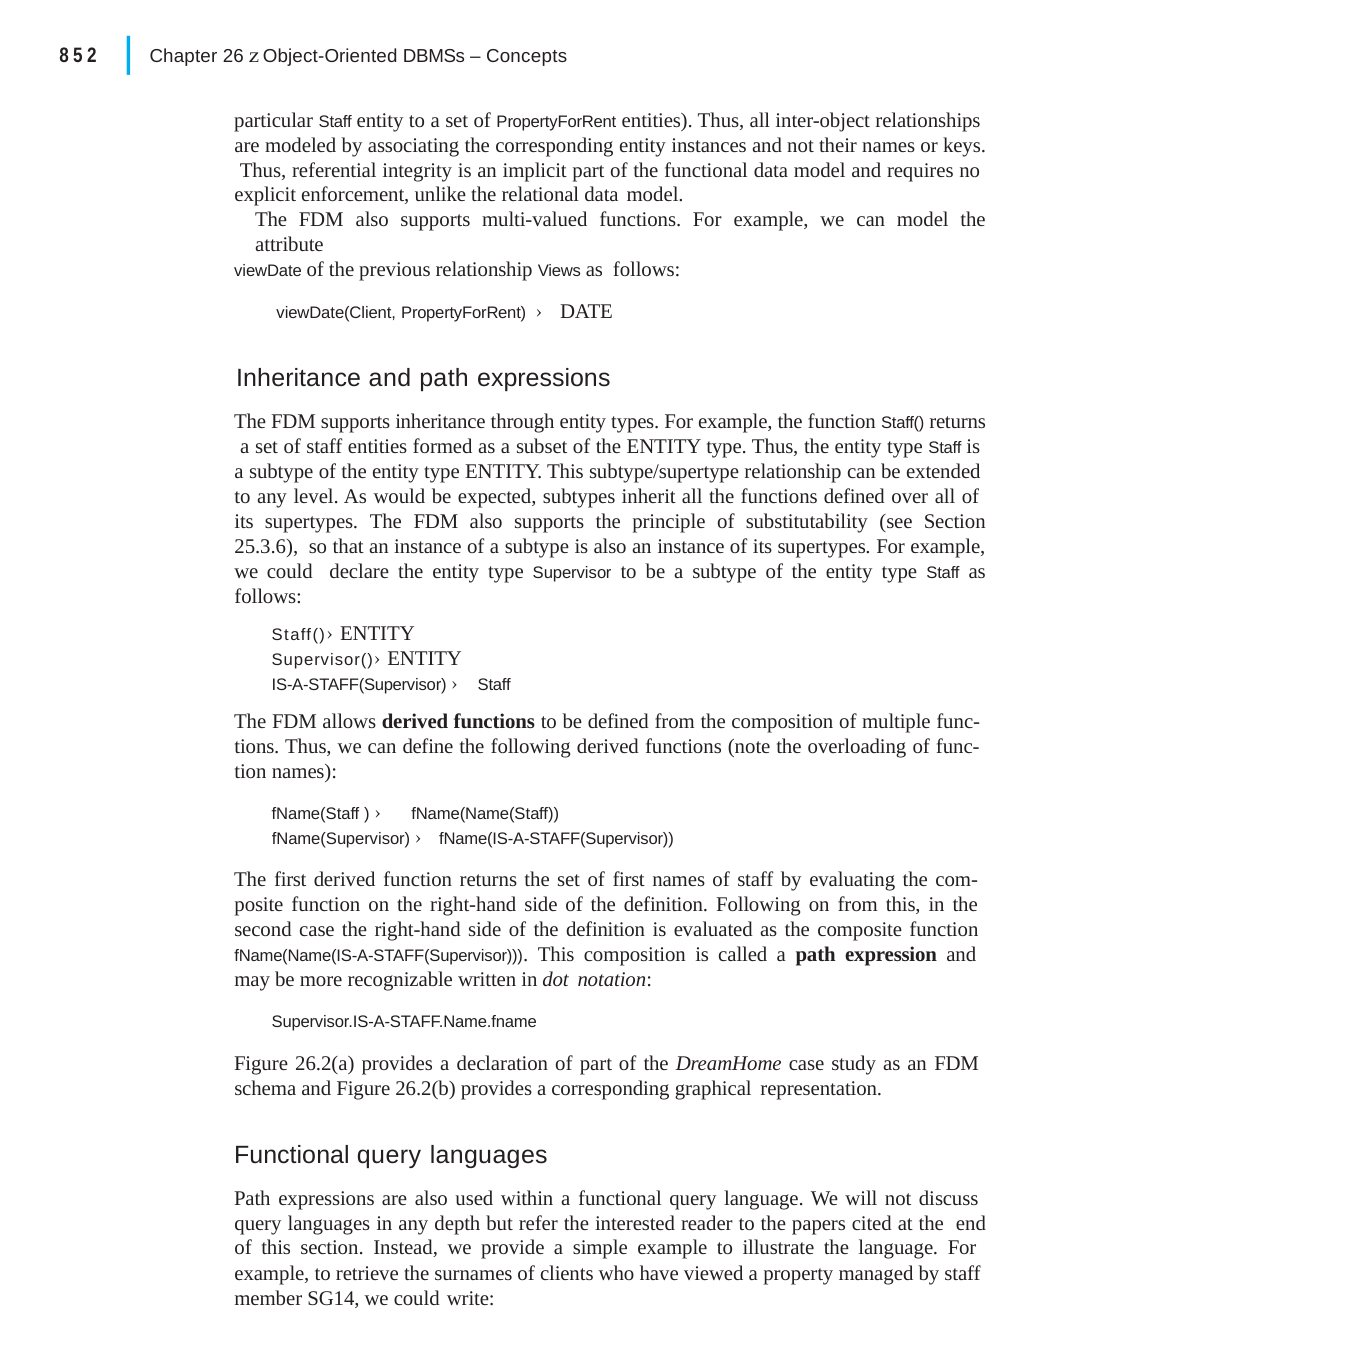

|
852
Chapter 26 z Object-Oriented DBMSs – Concepts
particular Staff entity to a set of PropertyForRent entities). Thus, all inter-object relationships  are modeled by associating the corresponding entity instances and not their names or keys.  Thus, referential integrity is an implicit part of the functional data model and requires no  explicit enforcement, unlike the relational data model.
The FDM also supports multi-valued functions. For example, we can model the attribute
viewDate of the previous relationship Views as follows:
viewDate(Client, PropertyForRent)  › DATE

Inheritance and path expressions
The FDM supports inheritance through entity types. For example, the function Staff() returns  a set of staff entities formed as a subset of the ENTITY type. Thus, the entity type Staff is  a subtype of the entity type ENTITY. This subtype/supertype relationship can be extended  to any level. As would be expected, subtypes inherit all the functions defined over all of  its supertypes. The FDM also supports the principle of substitutability (see Section 25.3.6),  so that an instance of a subtype is also an instance of its supertypes. For example, we could  declare the entity type Supervisor to be a subtype of the entity type Staff as follows:
Staff()› ENTITY
Supervisor()› ENTITY
IS-A-STAFF(Supervisor) › Staff
The FDM allows derived functions to be defined from the composition of multiple func-  tions. Thus, we can define the following derived functions (note the overloading of func-  tion names):
fName(Staff ) › fName(Name(Staff))  fName(Supervisor) › fName(IS-A-STAFF(Supervisor))
The first derived function returns the set of first names of staff by evaluating the com-  posite function on the right-hand side of the definition. Following on from this, in the  second case the right-hand side of the definition is evaluated as the composite function  fName(Name(IS-A-STAFF(Supervisor))). This composition is called a path expression and  may be more recognizable written in dot notation:
Supervisor.IS-A-STAFF.Name.fname

Figure 26.2(a) provides a declaration of part of the DreamHome case study as an FDM  schema and Figure 26.2(b) provides a corresponding graphical representation.

Functional query languages
Path expressions are also used within a functional query language. We will not discuss  query languages in any depth but refer the interested reader to the papers cited at the  end of this section. Instead, we provide a simple example to illustrate the language. For  example, to retrieve the surnames of clients who have viewed a property managed by staff  member SG14, we could write: